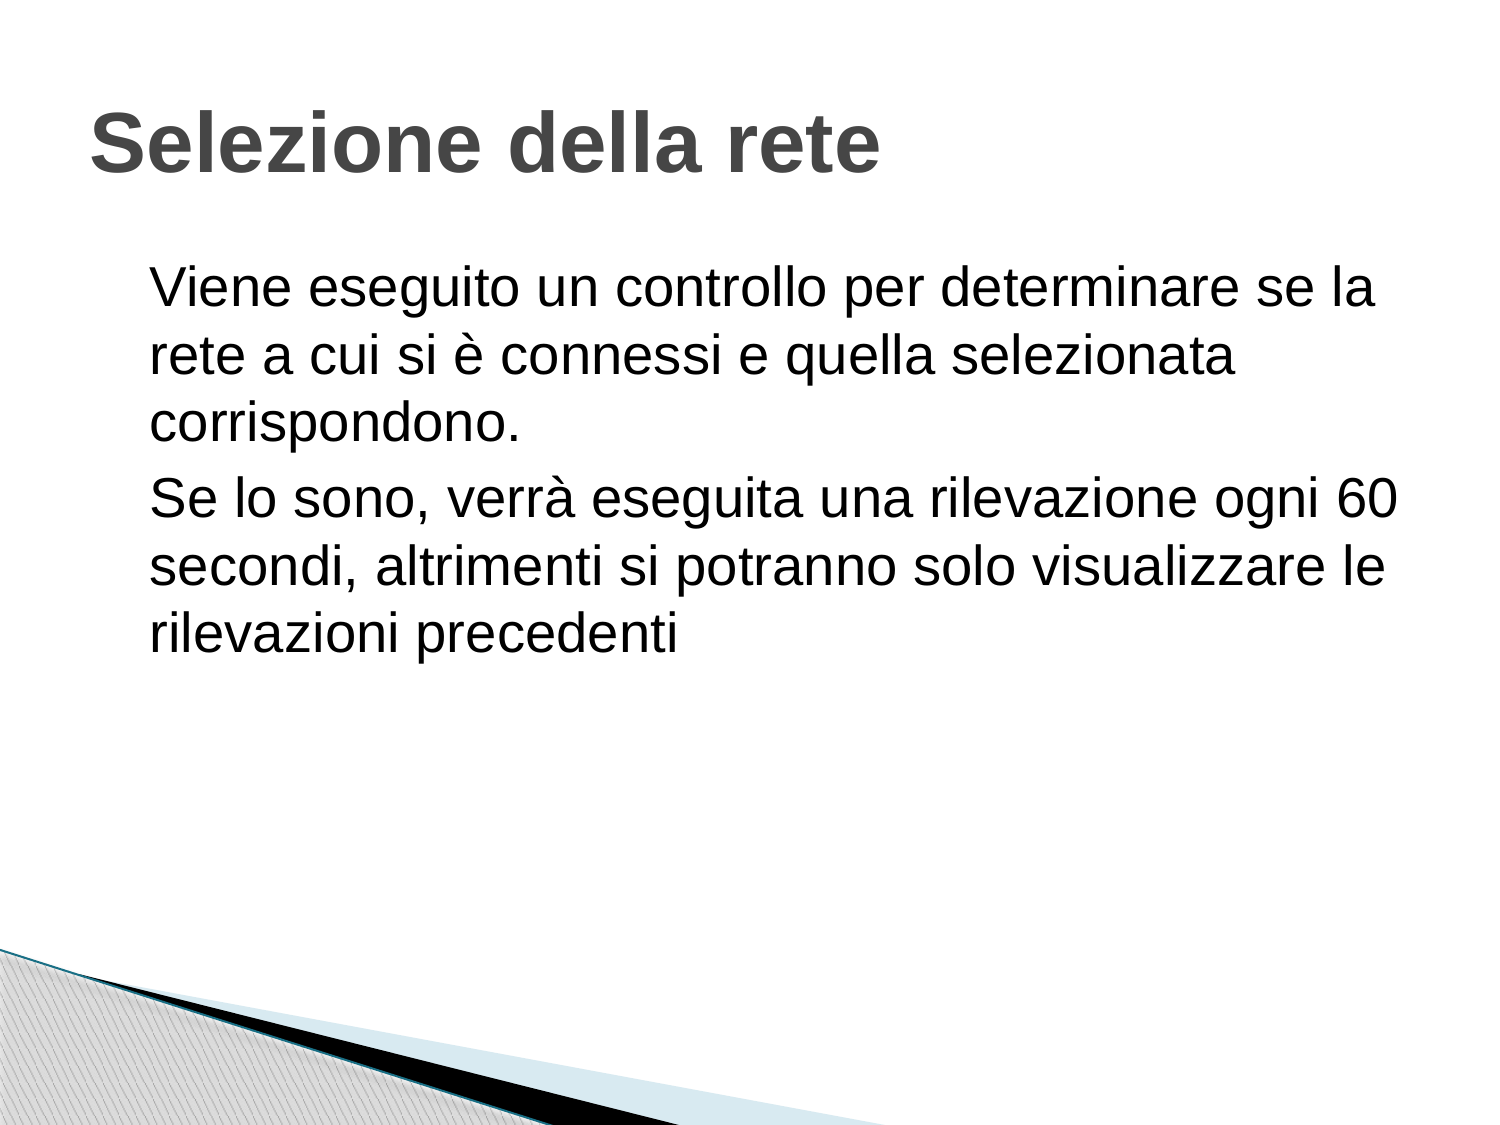

# Selezione della rete
	Viene eseguito un controllo per determinare se la rete a cui si è connessi e quella selezionata corrispondono.
	Se lo sono, verrà eseguita una rilevazione ogni 60 secondi, altrimenti si potranno solo visualizzare le rilevazioni precedenti